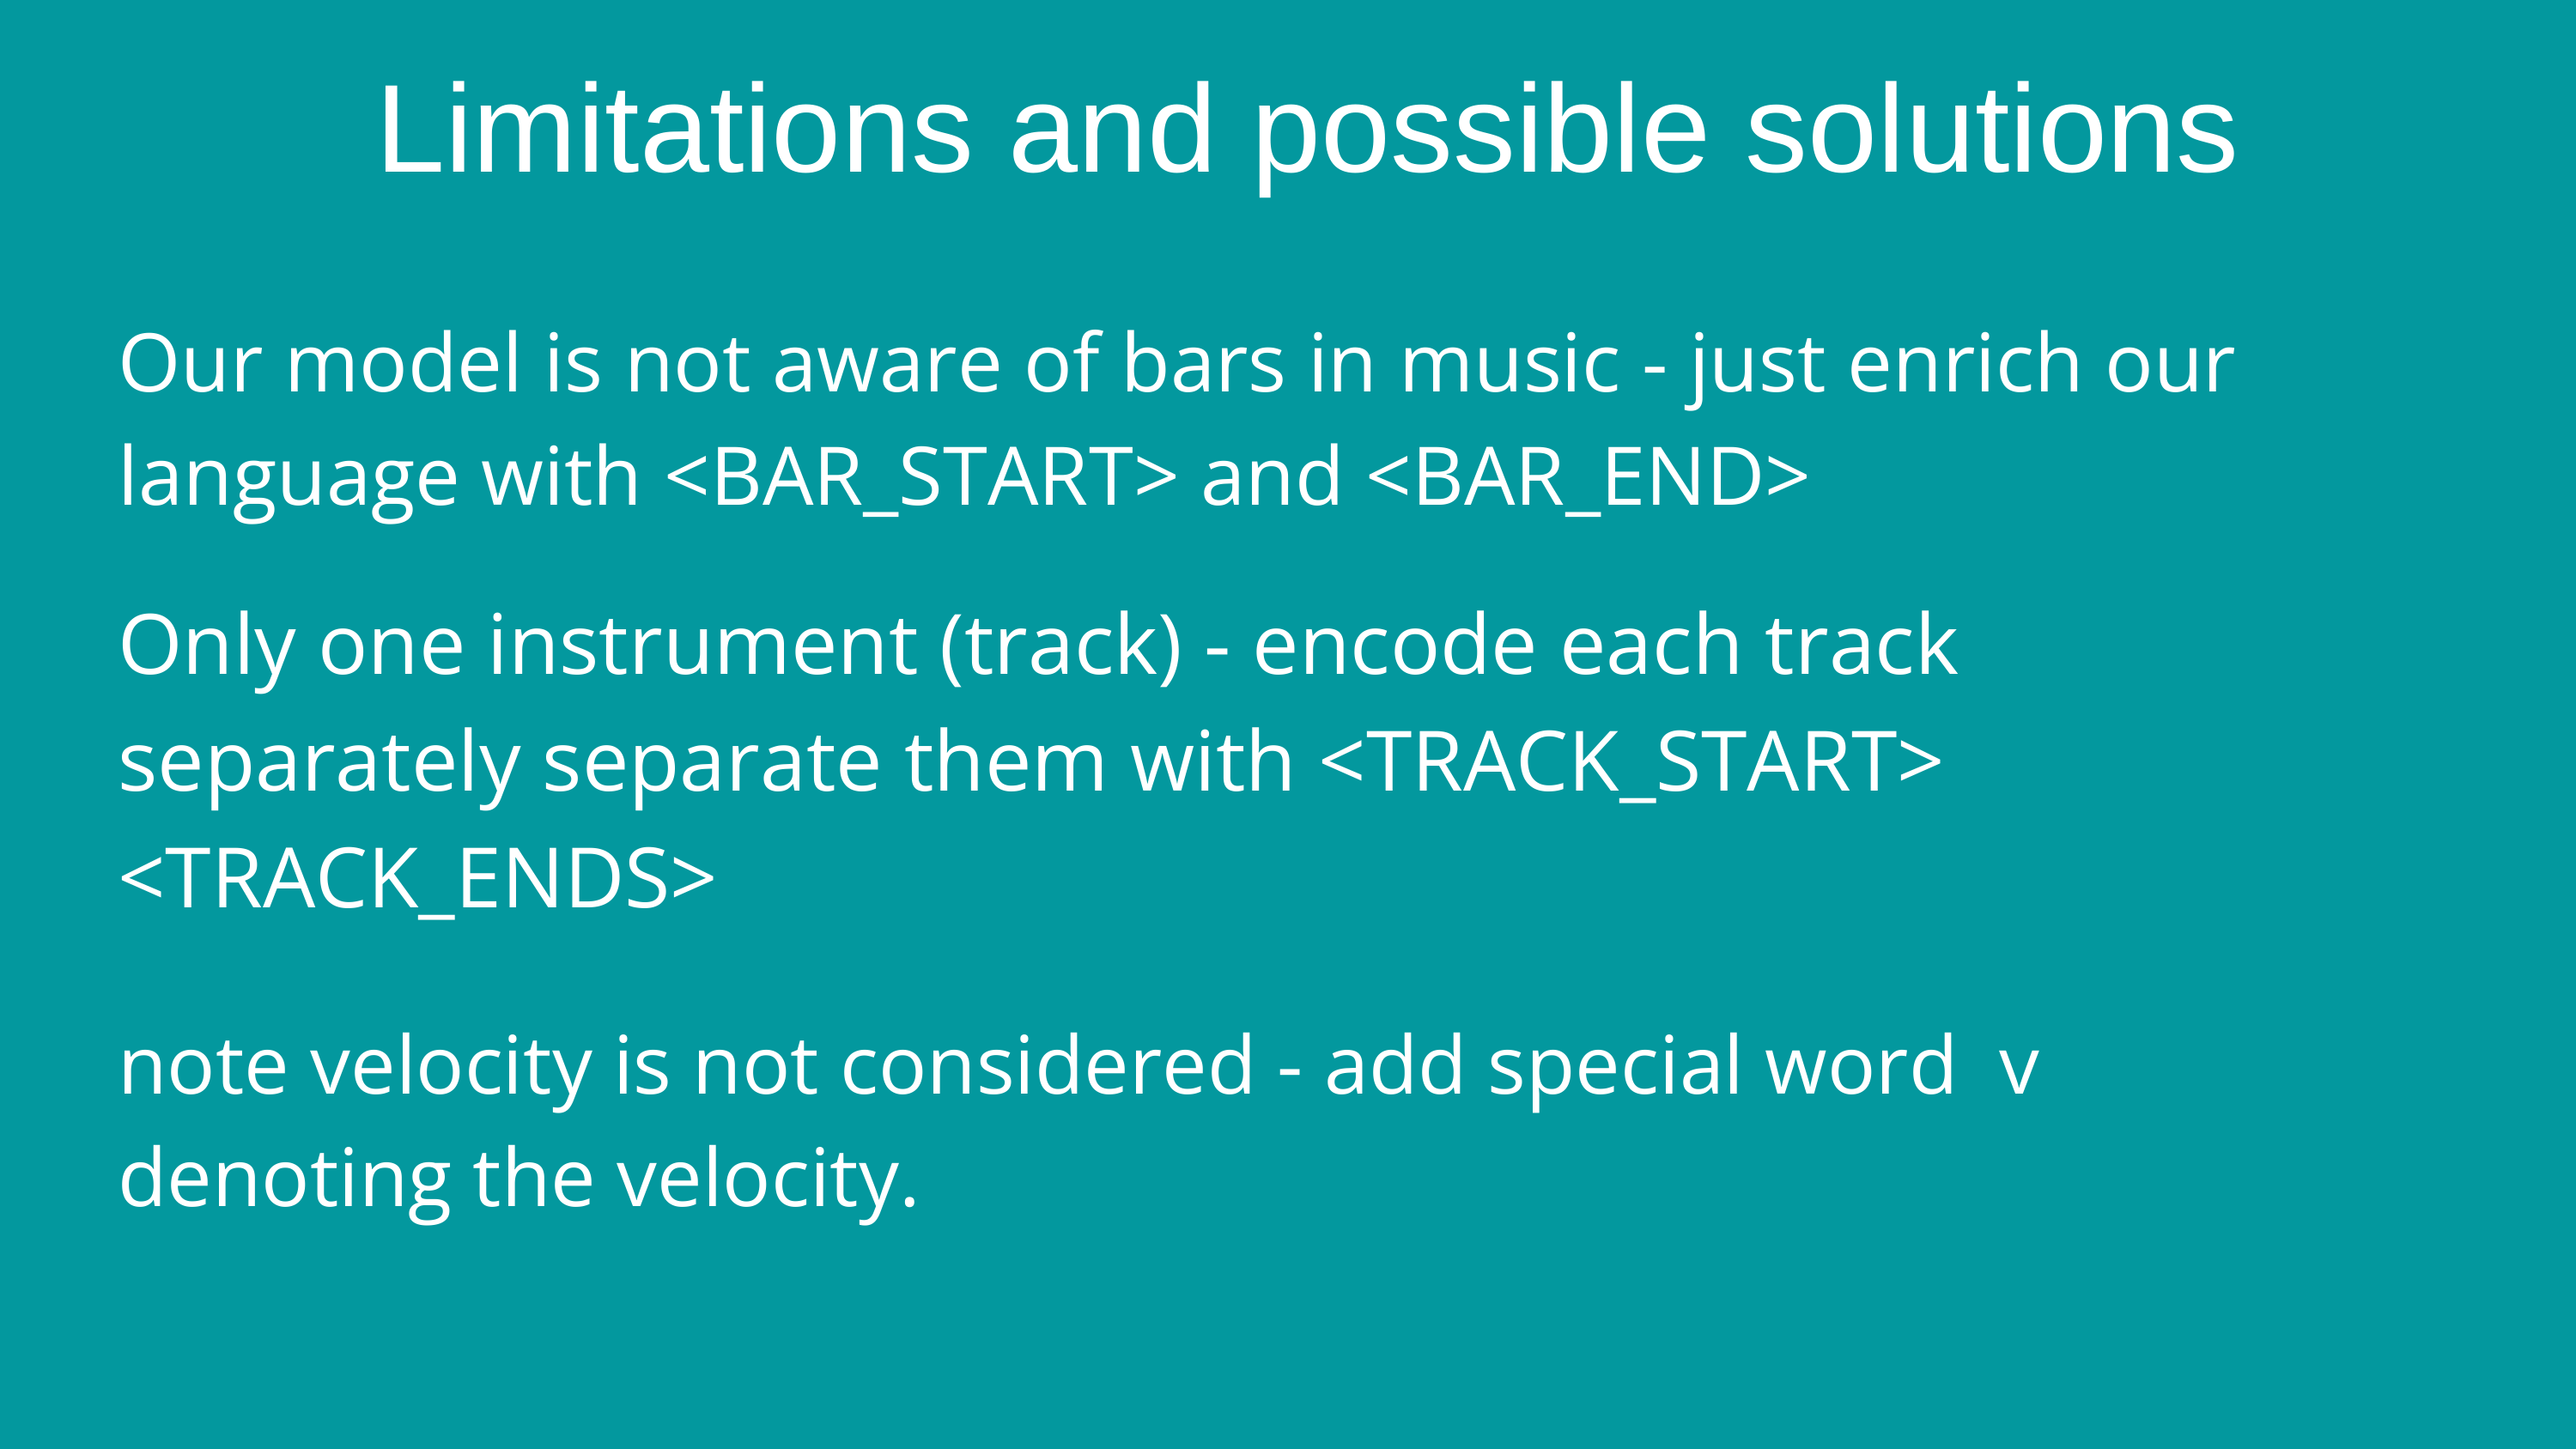

Limitations and possible solutions
Our model is not aware of bars in music - just enrich our language with <BAR_START> and <BAR_END>
Only one instrument (track) - encode each track separately separate them with <TRACK_START> <TRACK_ENDS>
note velocity is not considered - add special word  v denoting the velocity.